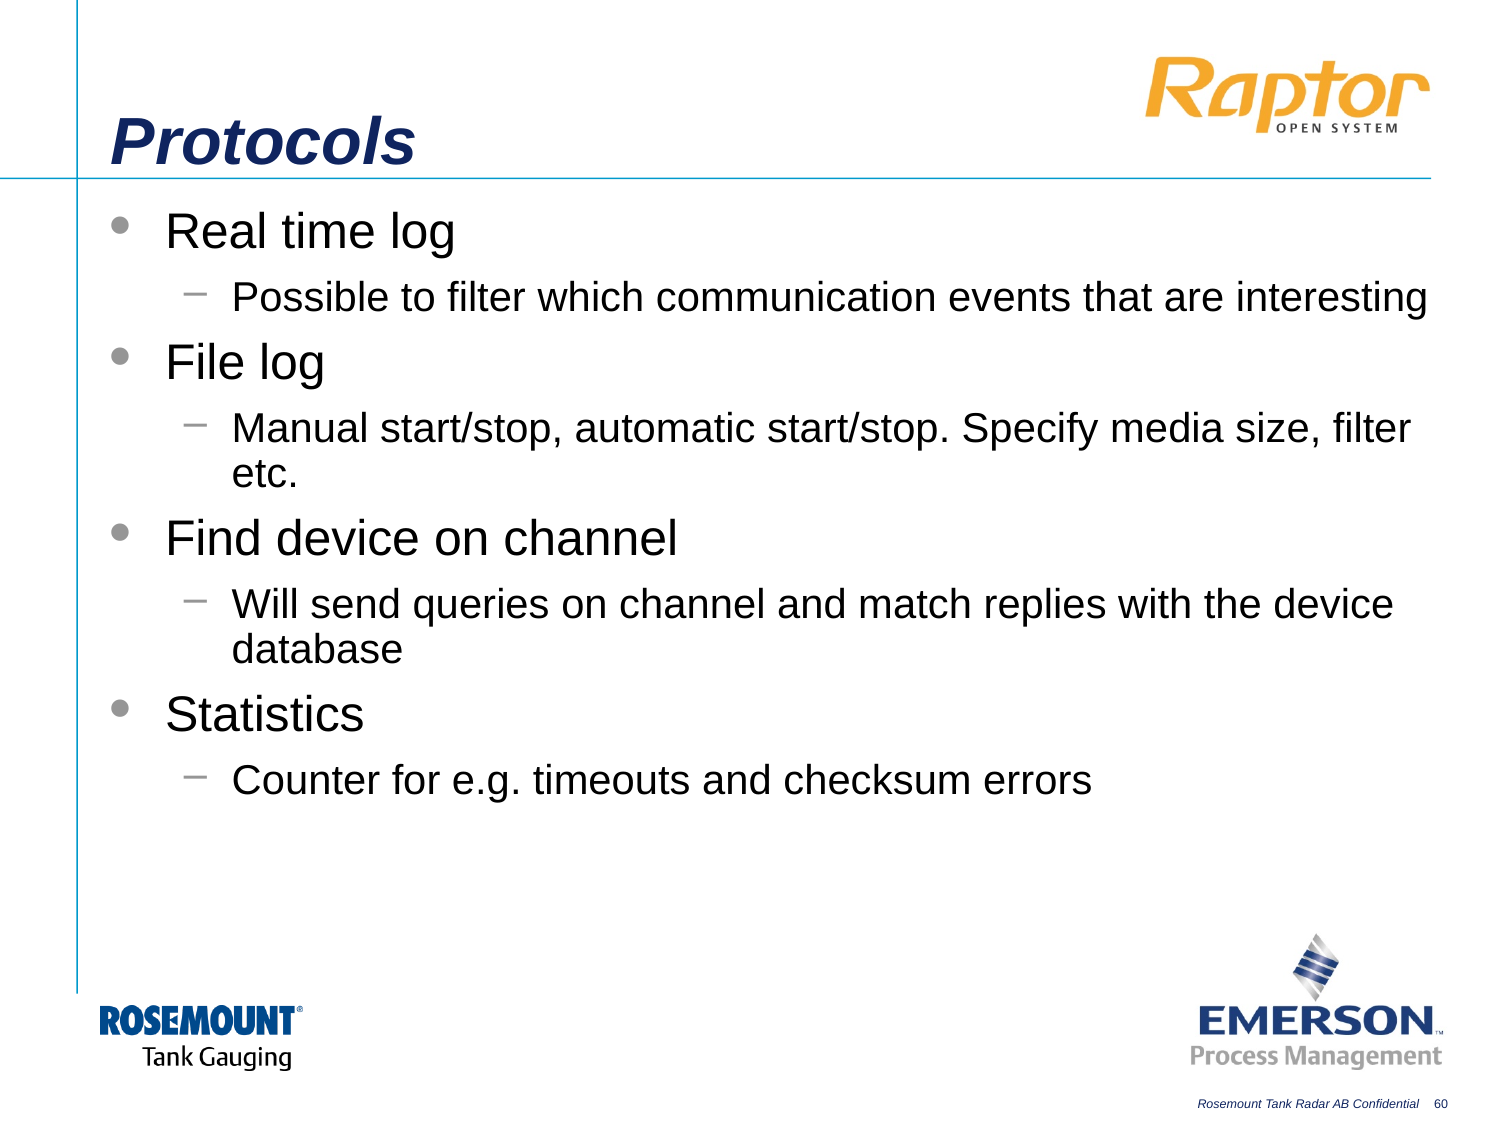

# Protocols
Real time log
Possible to filter which communication events that are interesting
File log
Manual start/stop, automatic start/stop. Specify media size, filter etc.
Find device on channel
Will send queries on channel and match replies with the device database
Statistics
Counter for e.g. timeouts and checksum errors
60